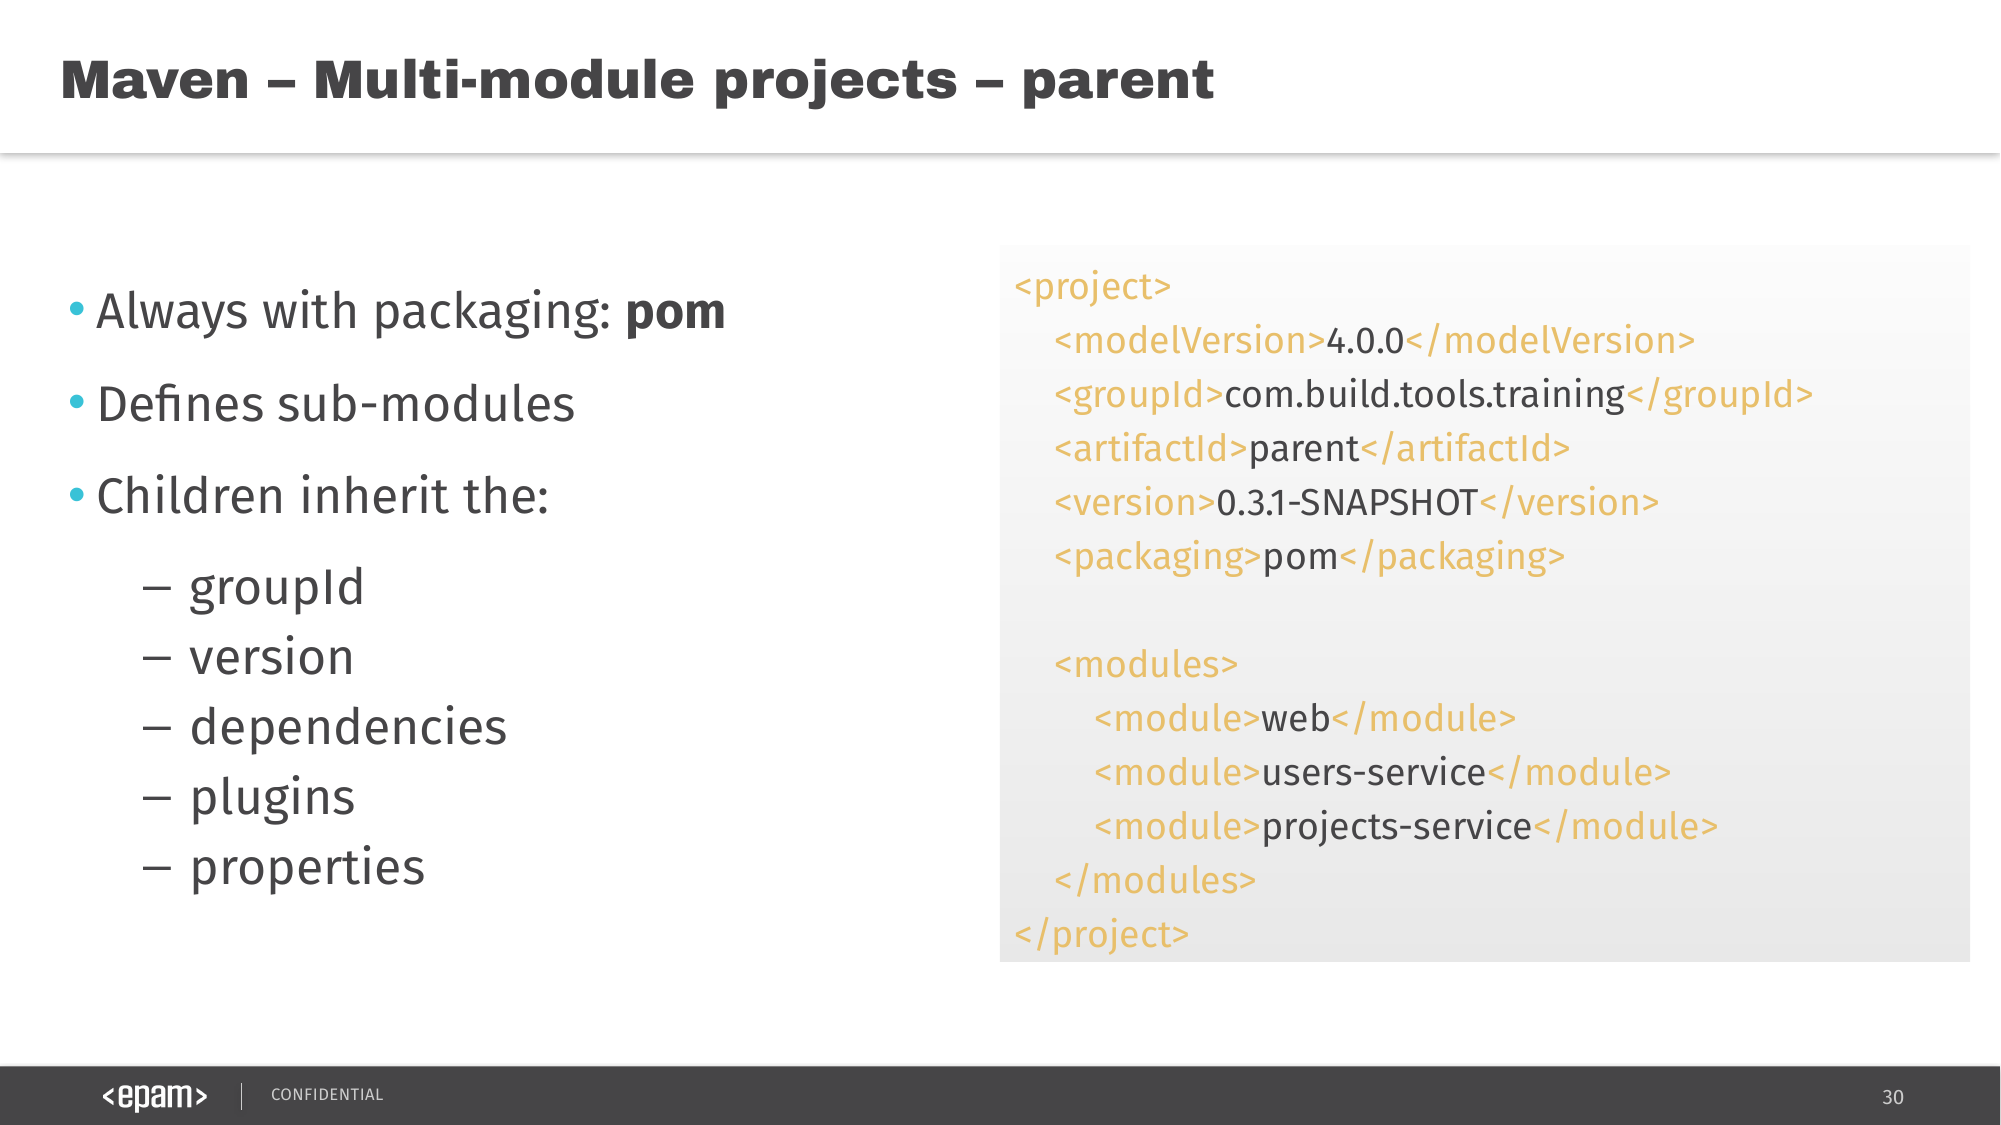

Maven – Multi-module projects – parent
<project>
    <modelVersion>4.0.0</modelVersion>
    <groupId>com.build.tools.training</groupId>
    <artifactId>parent</artifactId>
    <version>0.3.1-SNAPSHOT</version>
    <packaging>pom</packaging>
    <modules>
        <module>web</module>
        <module>users-service</module>
        <module>projects-service</module>
    </modules>
</project>
Always with packaging: pom
Defines sub-modules
Children inherit the:
groupId
version
dependencies
plugins
properties